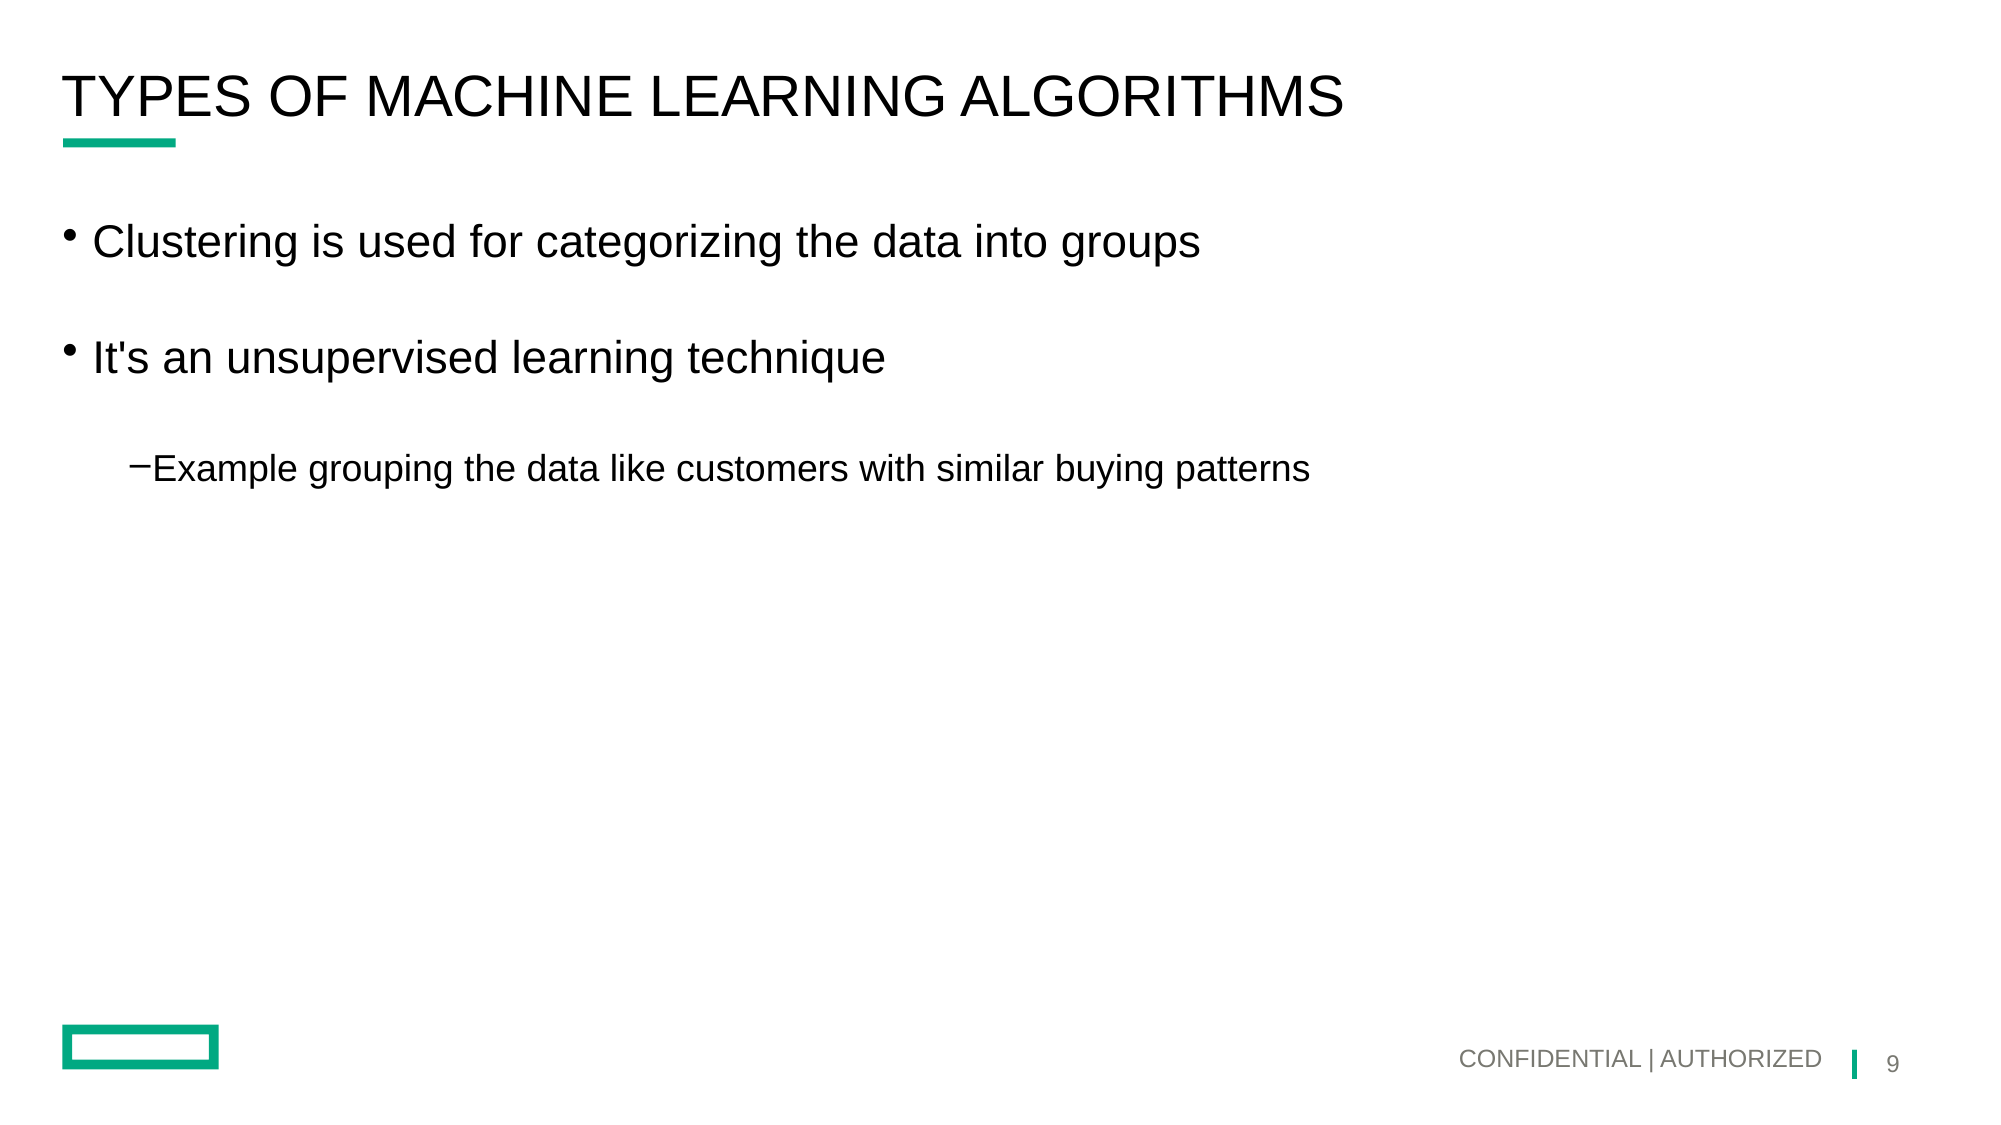

# Types of MACHINE LEARNING ALGORITHMS
Clustering is used for categorizing the data into groups

It's an unsupervised learning technique

Example grouping the data like customers with similar buying patterns
CONFIDENTIAL | AUTHORIZED
9